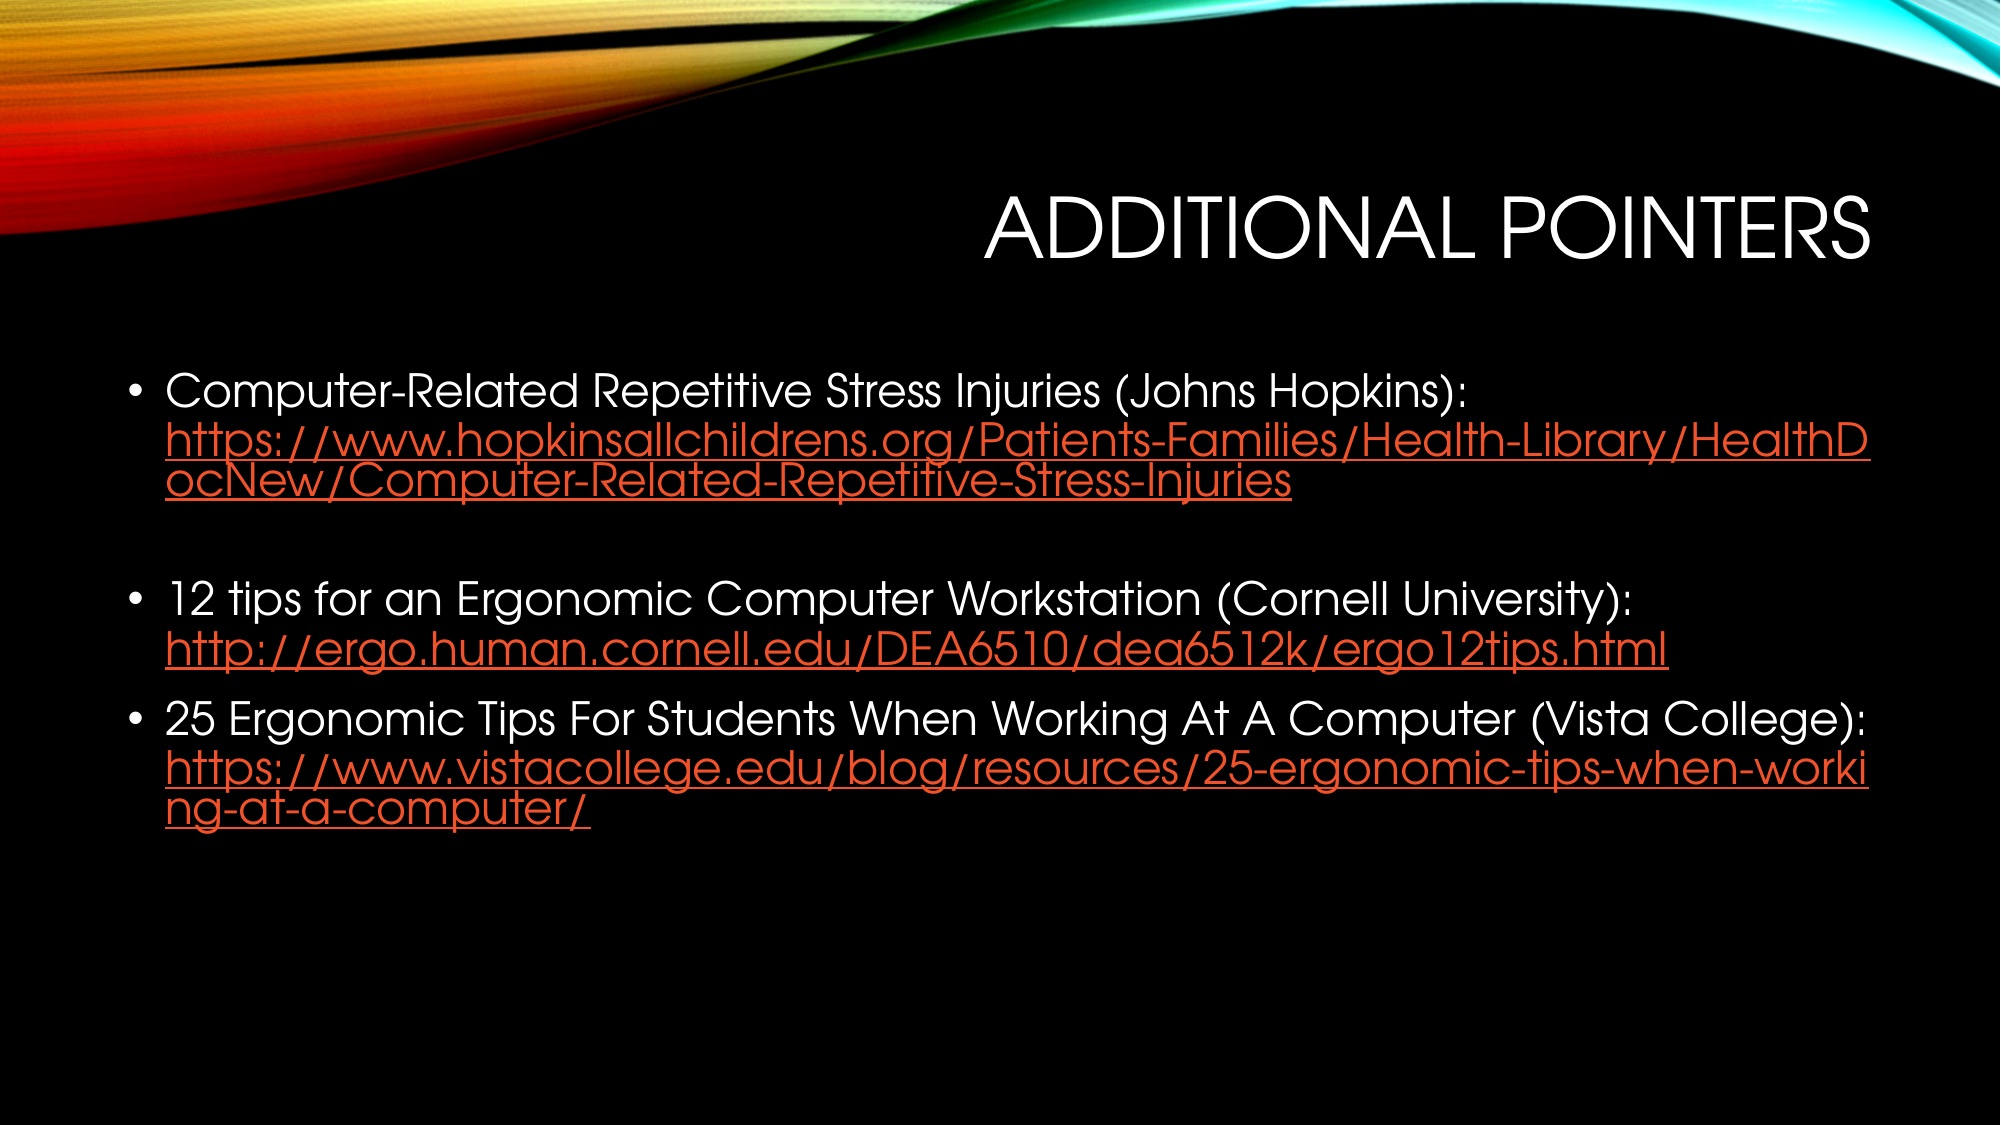

# Additional pointers
Computer-Related Repetitive Stress Injuries (Johns Hopkins): https://www.hopkinsallchildrens.org/Patients-Families/Health-Library/HealthDocNew/Computer-Related-Repetitive-Stress-Injuries
12 tips for an Ergonomic Computer Workstation (Cornell University): http://ergo.human.cornell.edu/DEA6510/dea6512k/ergo12tips.html
25 Ergonomic Tips For Students When Working At A Computer (Vista College): https://www.vistacollege.edu/blog/resources/25-ergonomic-tips-when-working-at-a-computer/